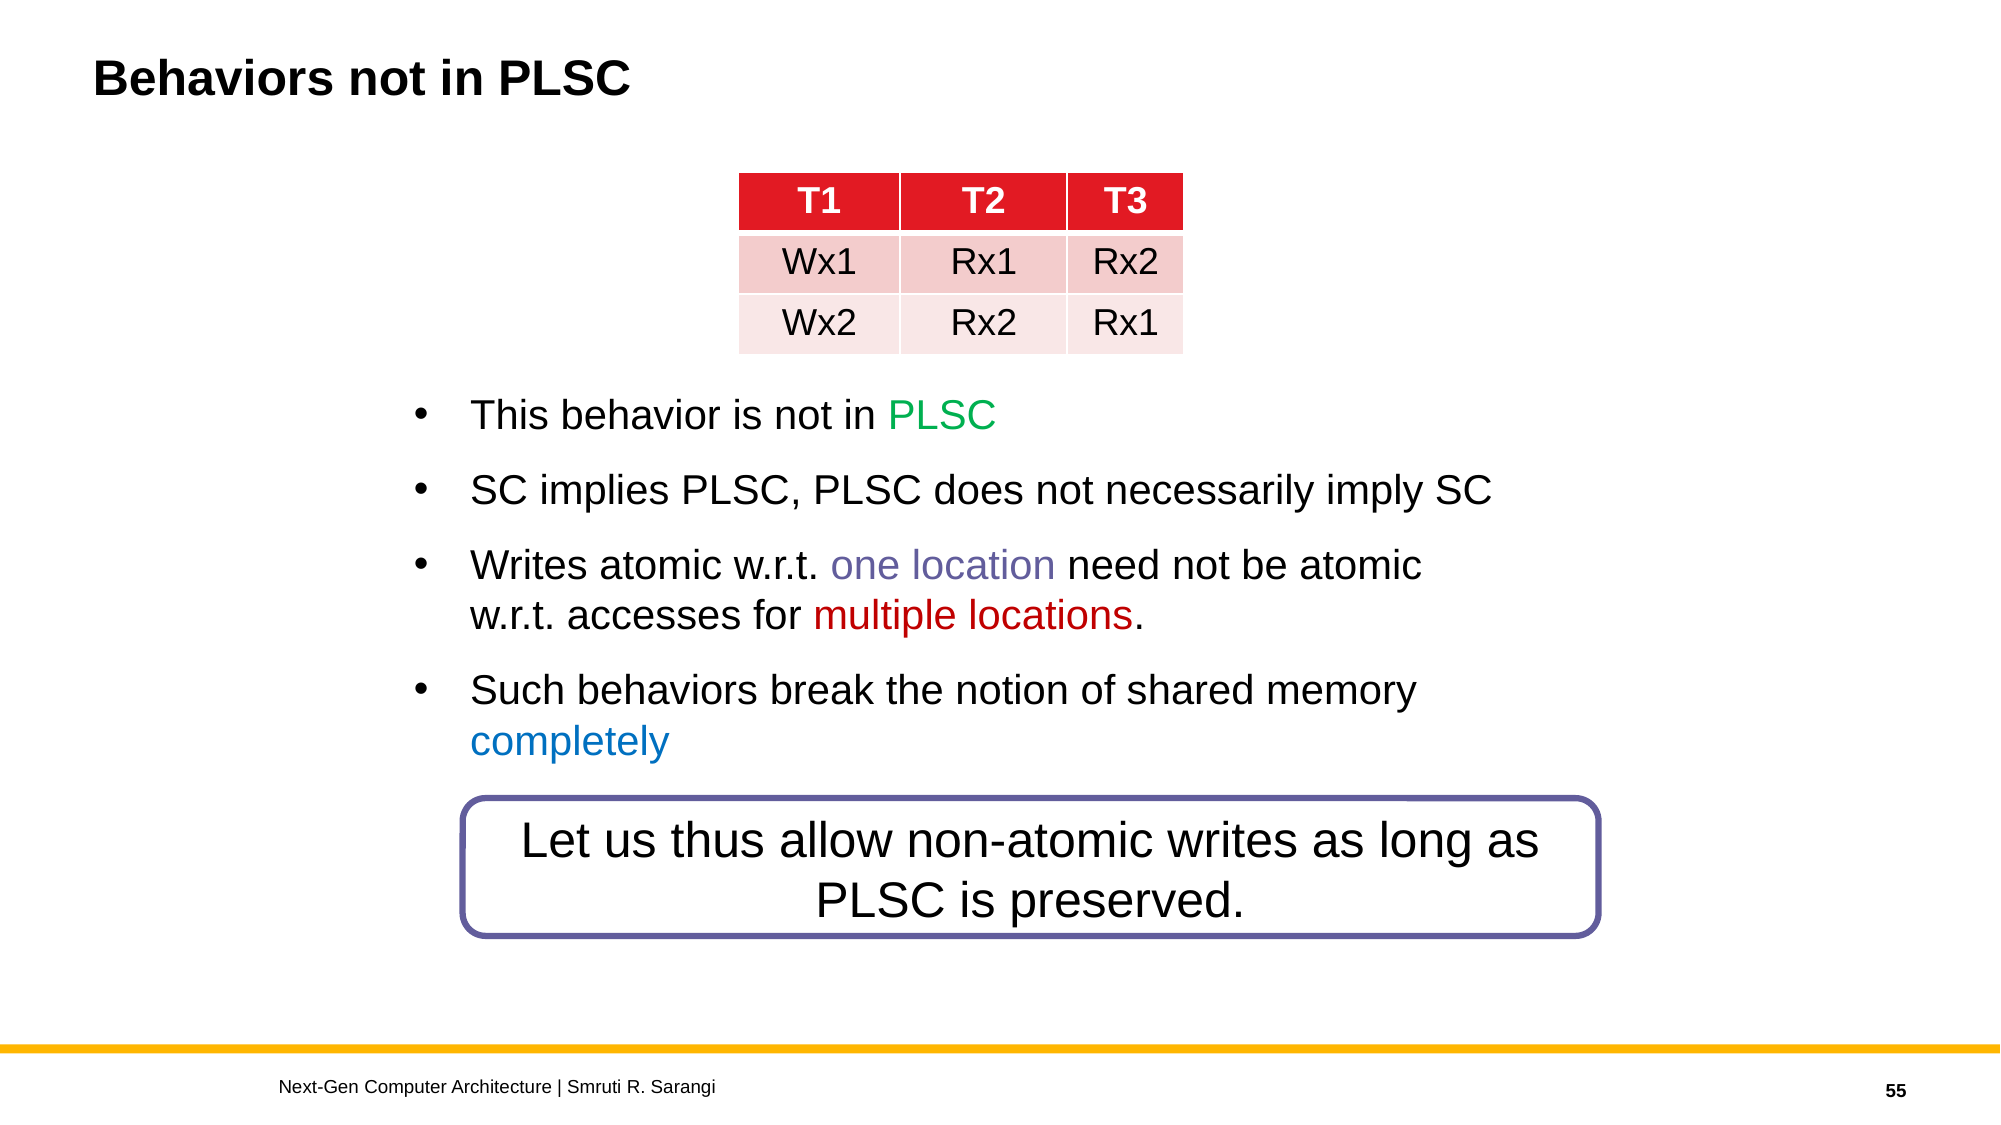

# Behaviors not in PLSC
| T1 | T2 | T3 |
| --- | --- | --- |
| Wx1 | Rx1 | Rx2 |
| Wx2 | Rx2 | Rx1 |
This behavior is not in PLSC
SC implies PLSC, PLSC does not necessarily imply SC
Writes atomic w.r.t. one location need not be atomic w.r.t. accesses for multiple locations.
Such behaviors break the notion of shared memory completely
Let us thus allow non-atomic writes as long as PLSC is preserved.
Next-Gen Computer Architecture | Smruti R. Sarangi
55